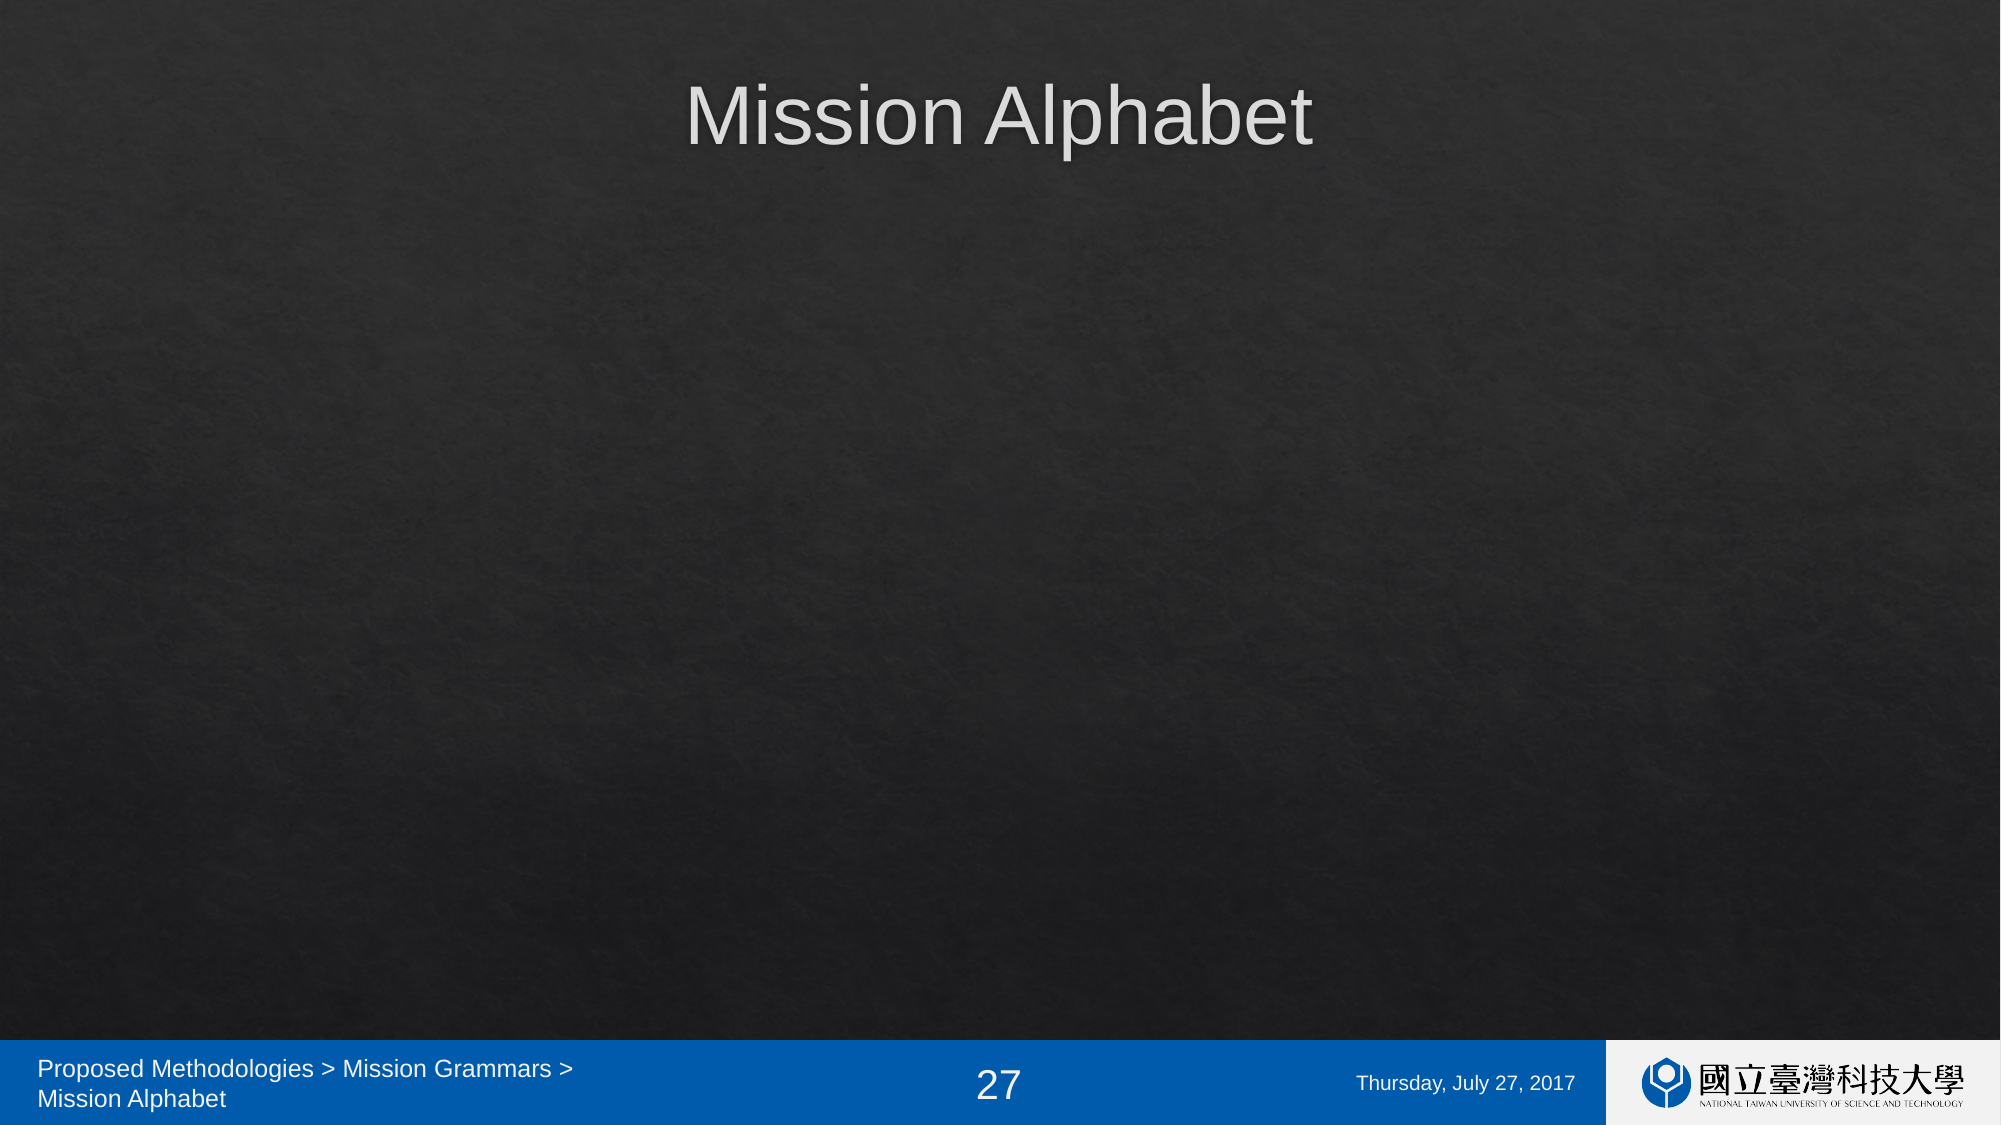

# Mission Alphabet

Proposed Methodologies > Mission Grammars >
Mission Alphabet
Thursday, July 27, 2017
27